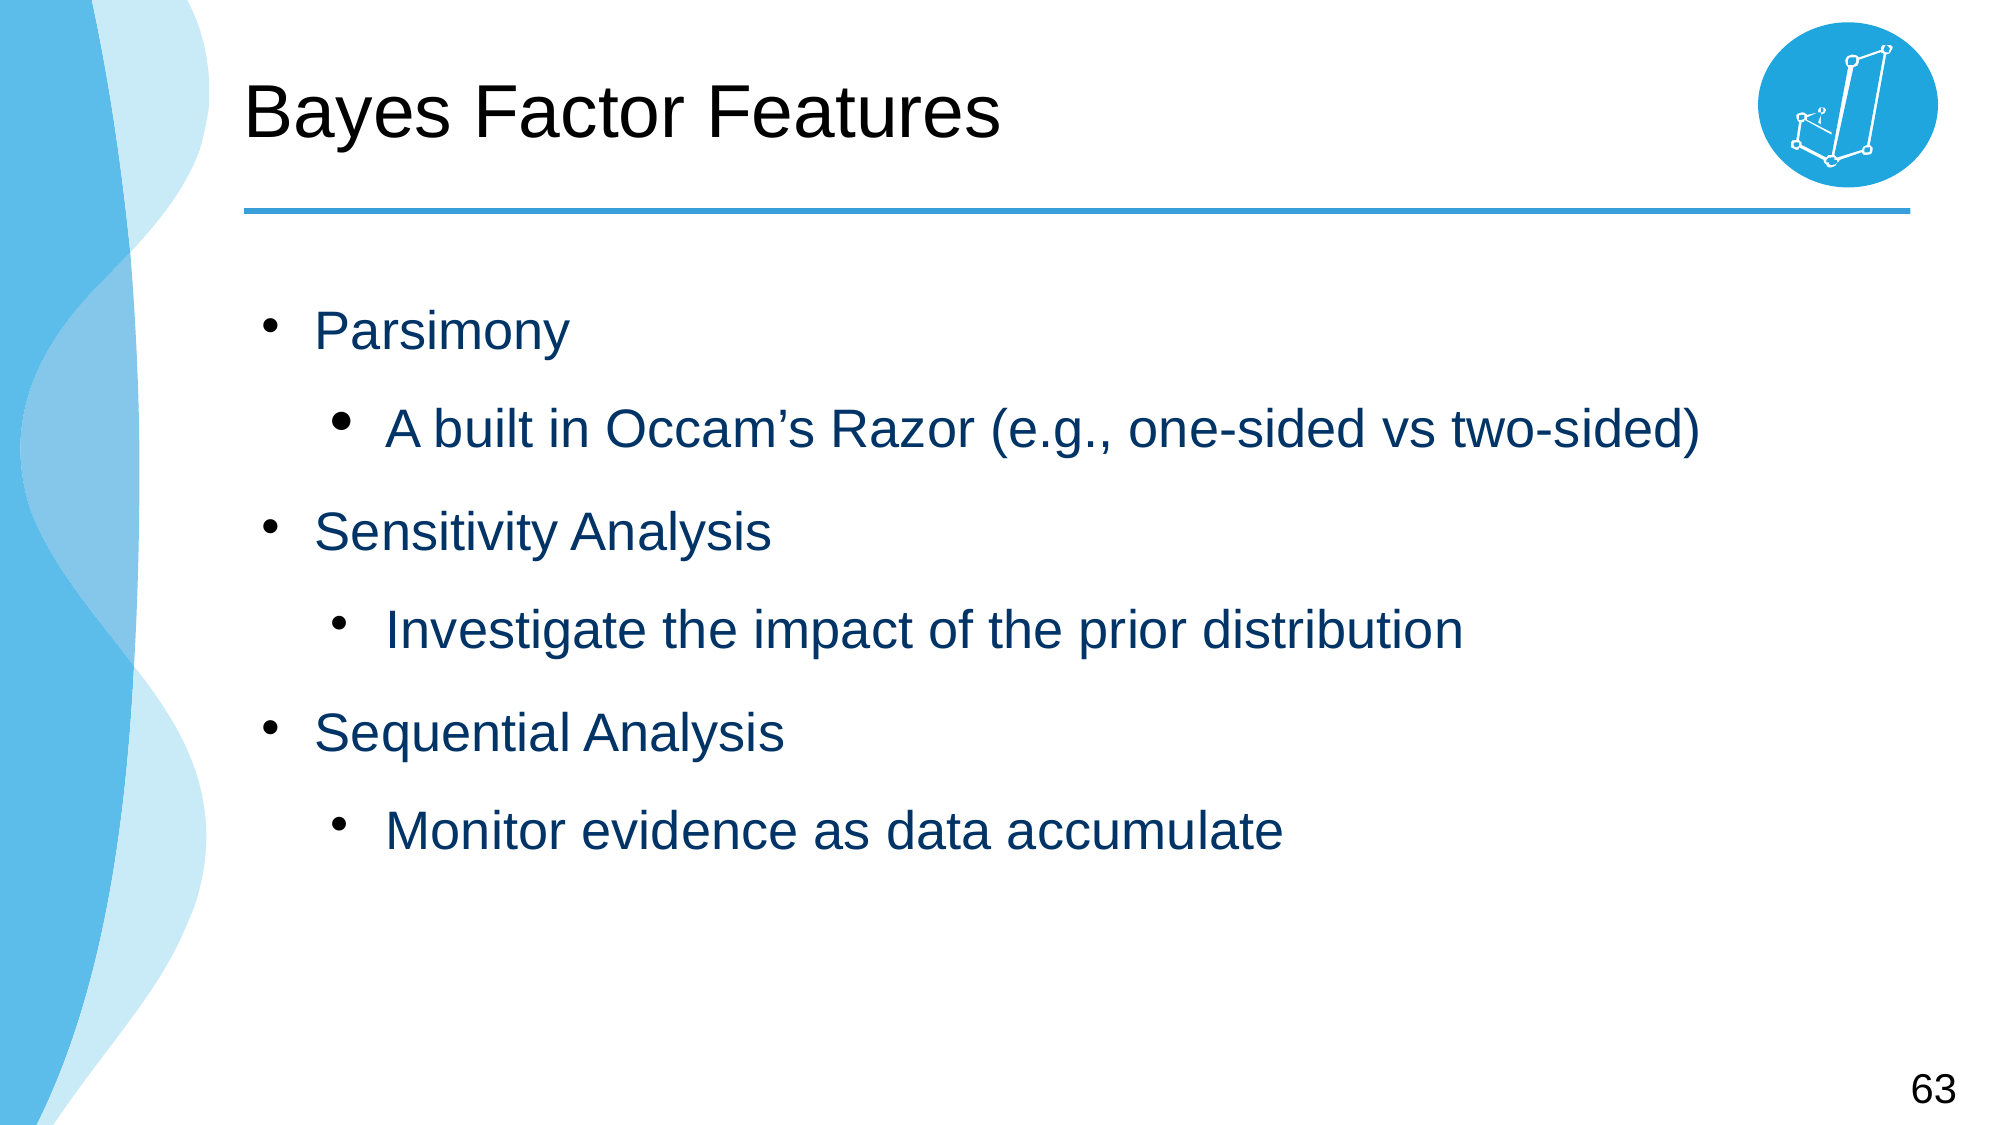

# Bayes Factor Features
Parsimony
A built in Occam’s Razor (e.g., one-sided vs two-sided)
Sensitivity Analysis
Investigate the impact of the prior distribution
Sequential Analysis
Monitor evidence as data accumulate